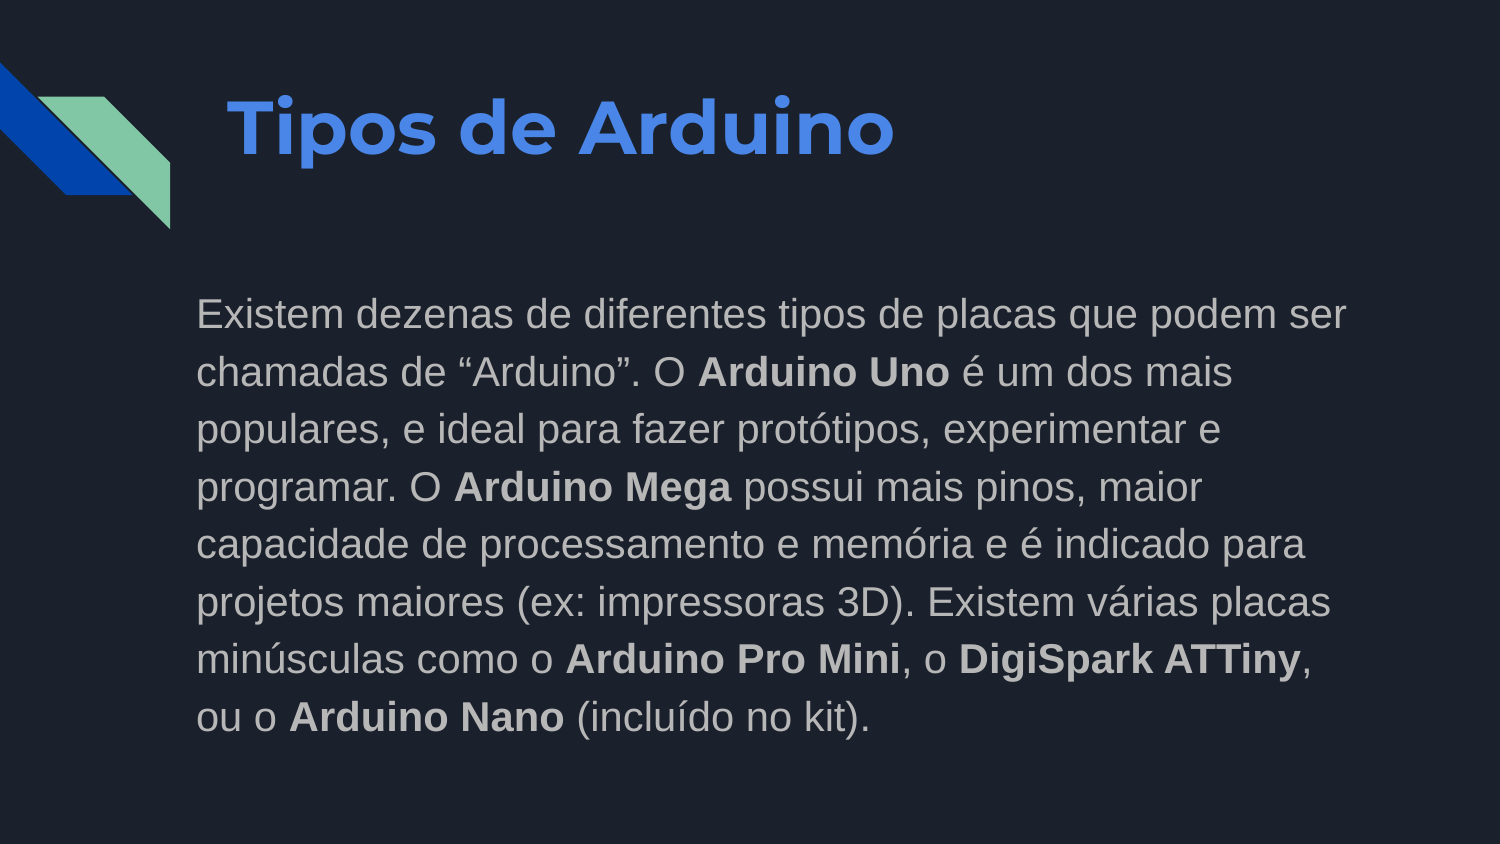

# Tipos de Arduino
Existem dezenas de diferentes tipos de placas que podem ser chamadas de “Arduino”. O Arduino Uno é um dos mais populares, e ideal para fazer protótipos, experimentar e programar. O Arduino Mega possui mais pinos, maior capacidade de processamento e memória e é indicado para projetos maiores (ex: impressoras 3D). Existem várias placas minúsculas como o Arduino Pro Mini, o DigiSpark ATTiny, ou o Arduino Nano (incluído no kit).